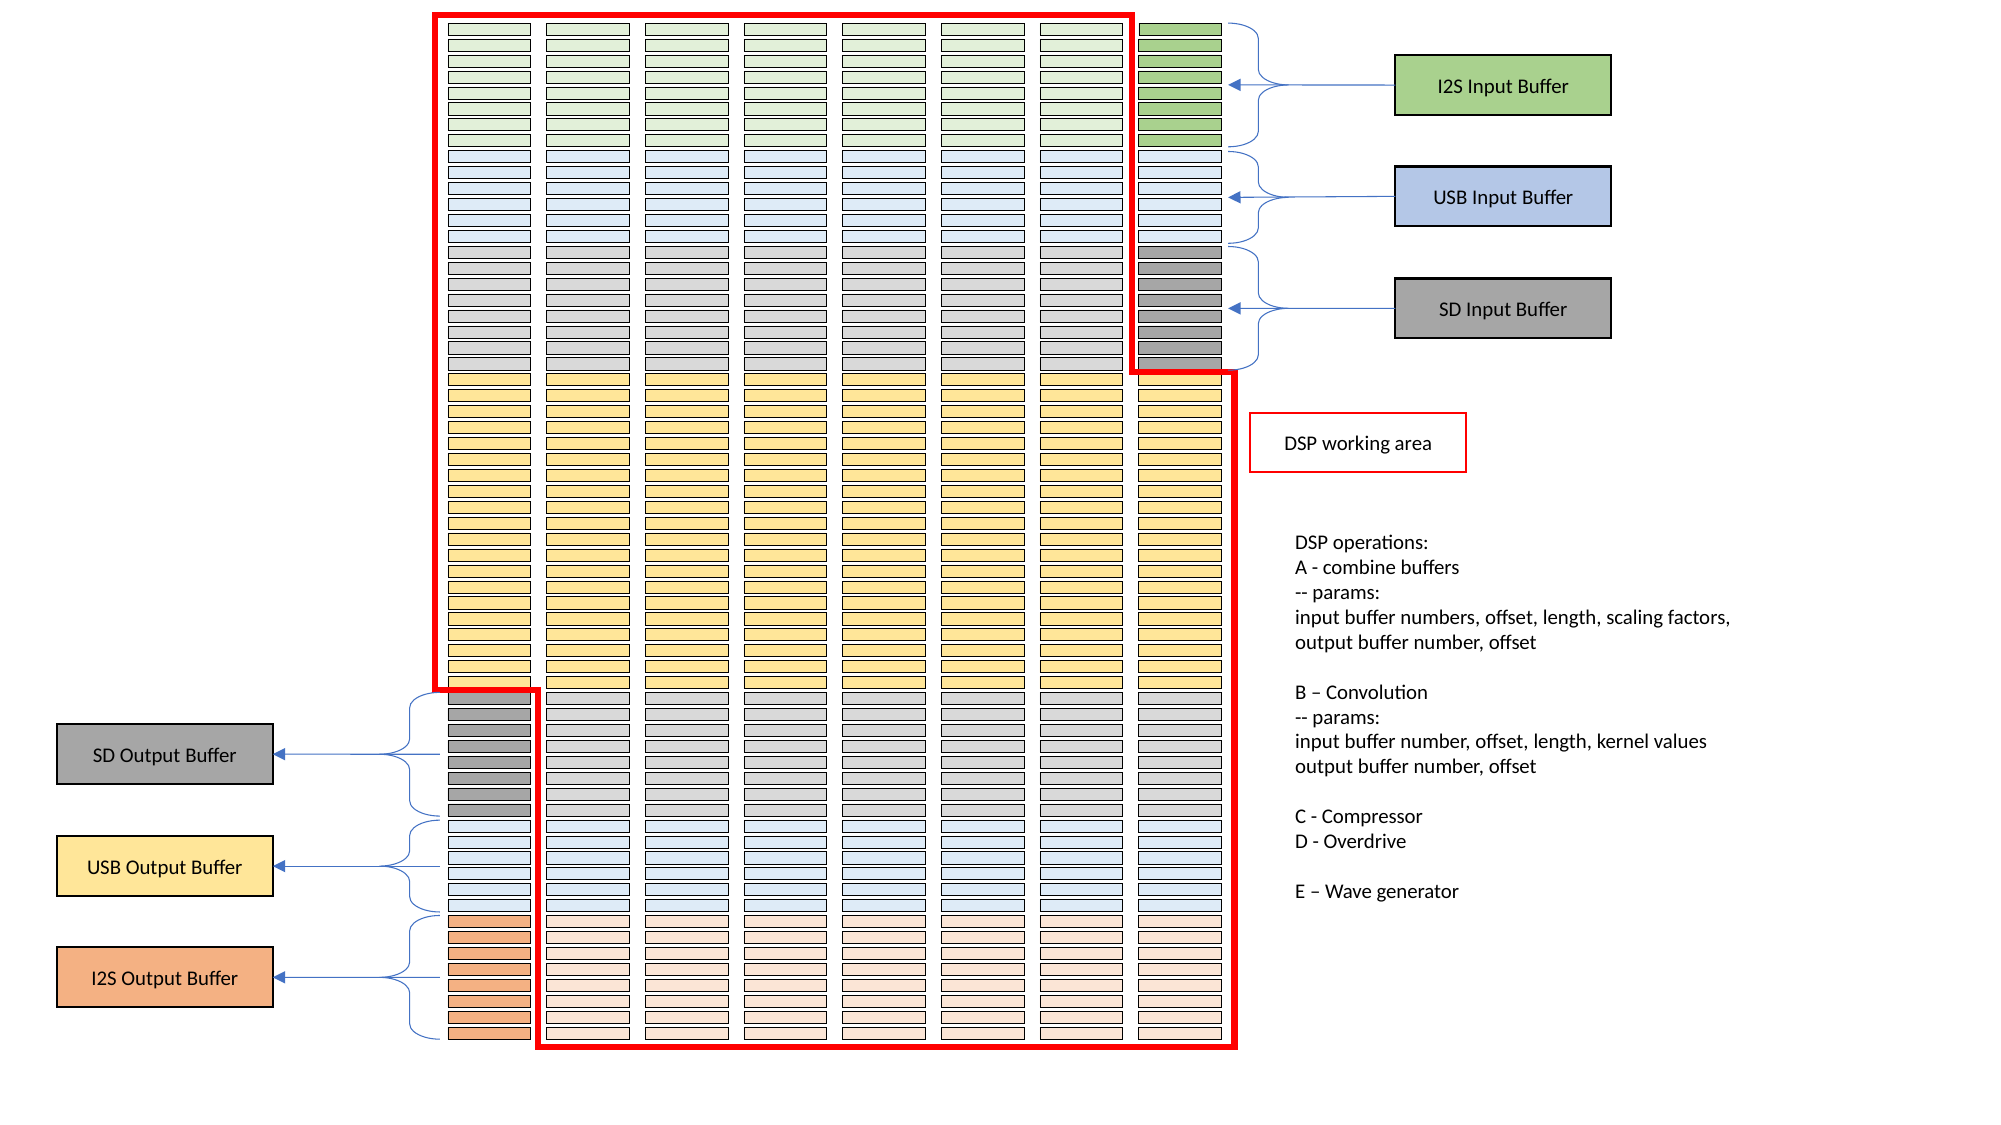

I2S Input Buffer

USB Input Buffer

SD Input Buffer

DSP working area

DSP operations:
A - combine buffers
-- params:
input buffer numbers, offset, length, scaling factors,
output buffer number, offset

B – Convolution
-- params:
input buffer number, offset, length, kernel values
output buffer number, offset

C - Compressor
D - Overdrive

E – Wave generator

SD Output Buffer

USB Output Buffer

I2S Output Buffer